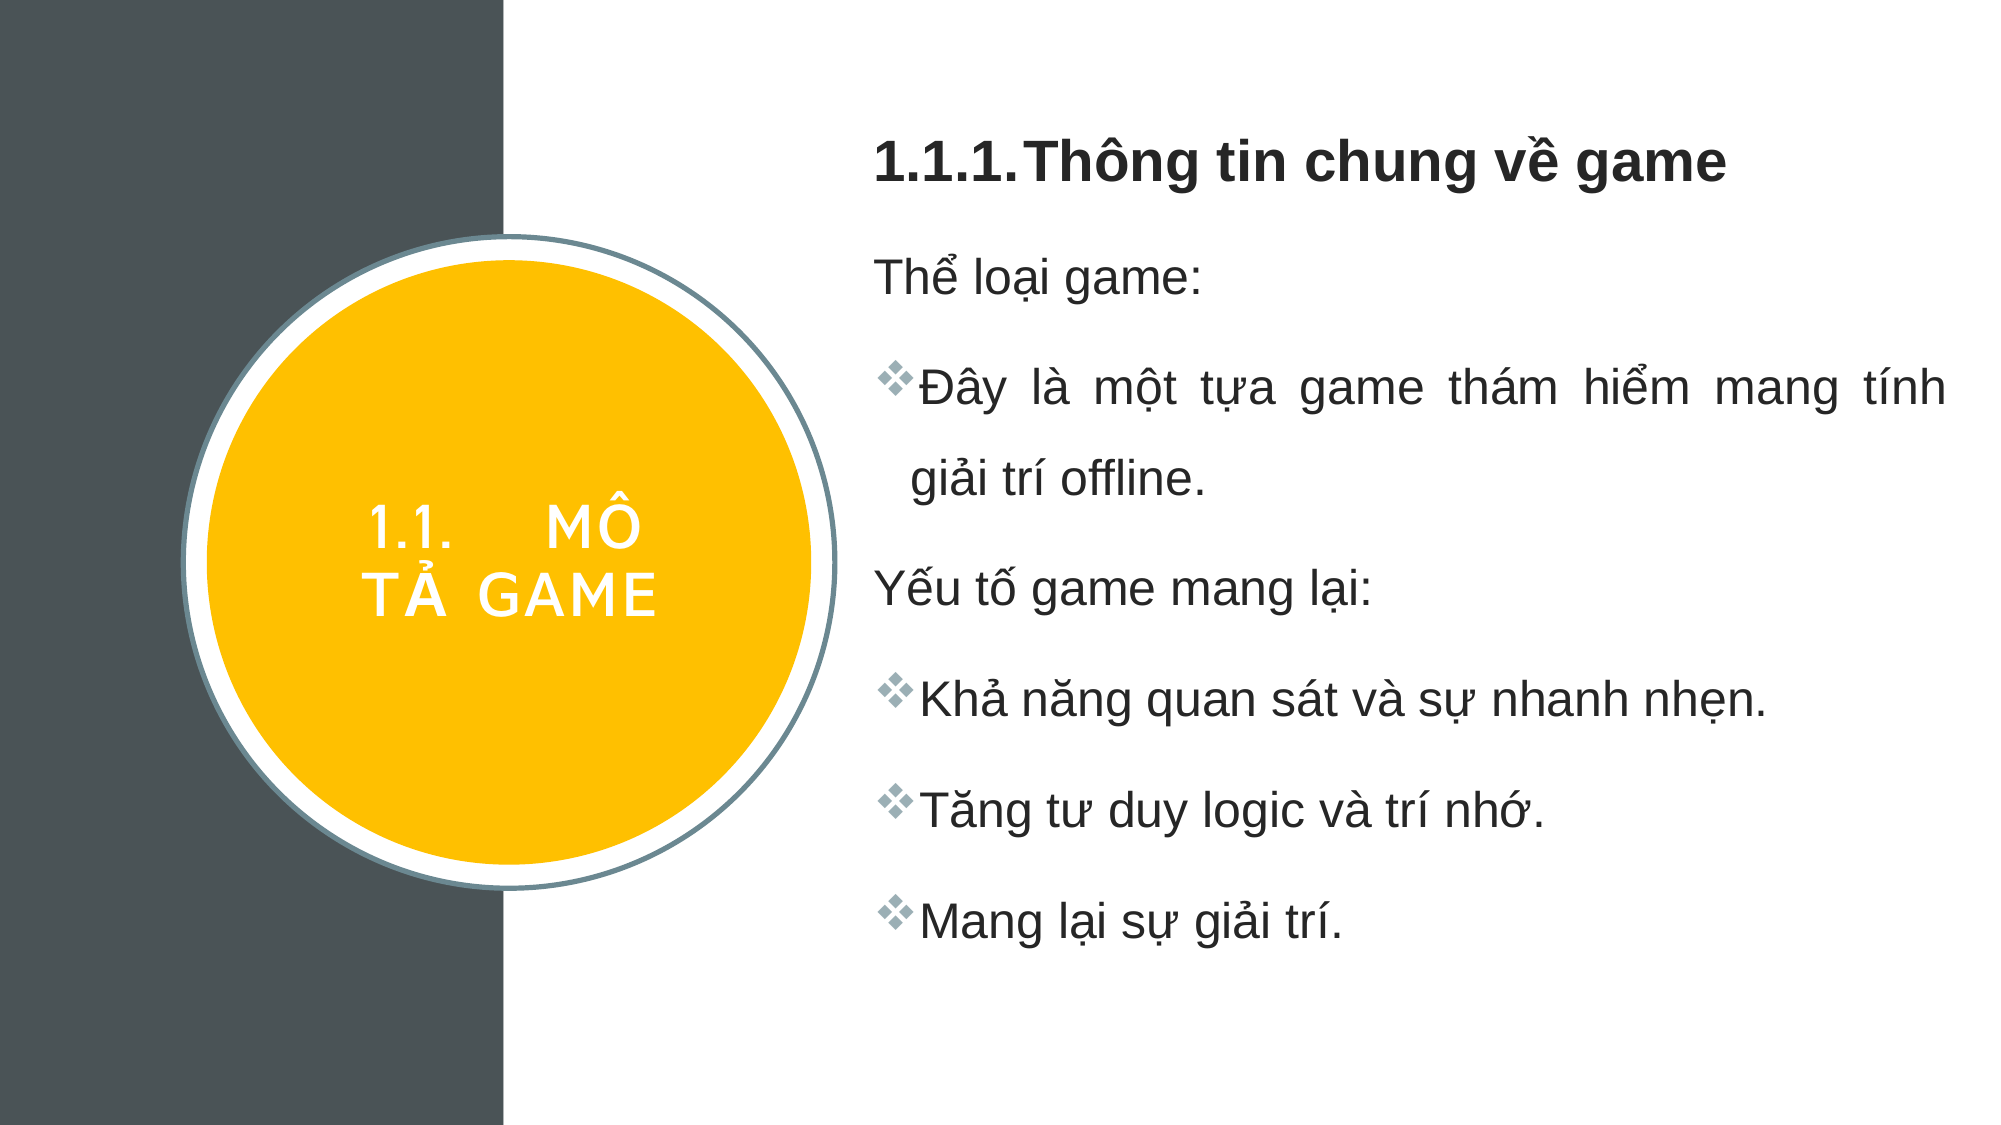

1.1.1.	Thông tin chung về game
Thể loại game:
Đây là một tựa game thám hiểm mang tính giải trí offline.
Yếu tố game mang lại:
Khả năng quan sát và sự nhanh nhẹn.
Tăng tư duy logic và trí nhớ.
Mang lại sự giải trí.

1.1.	 Mô tả game